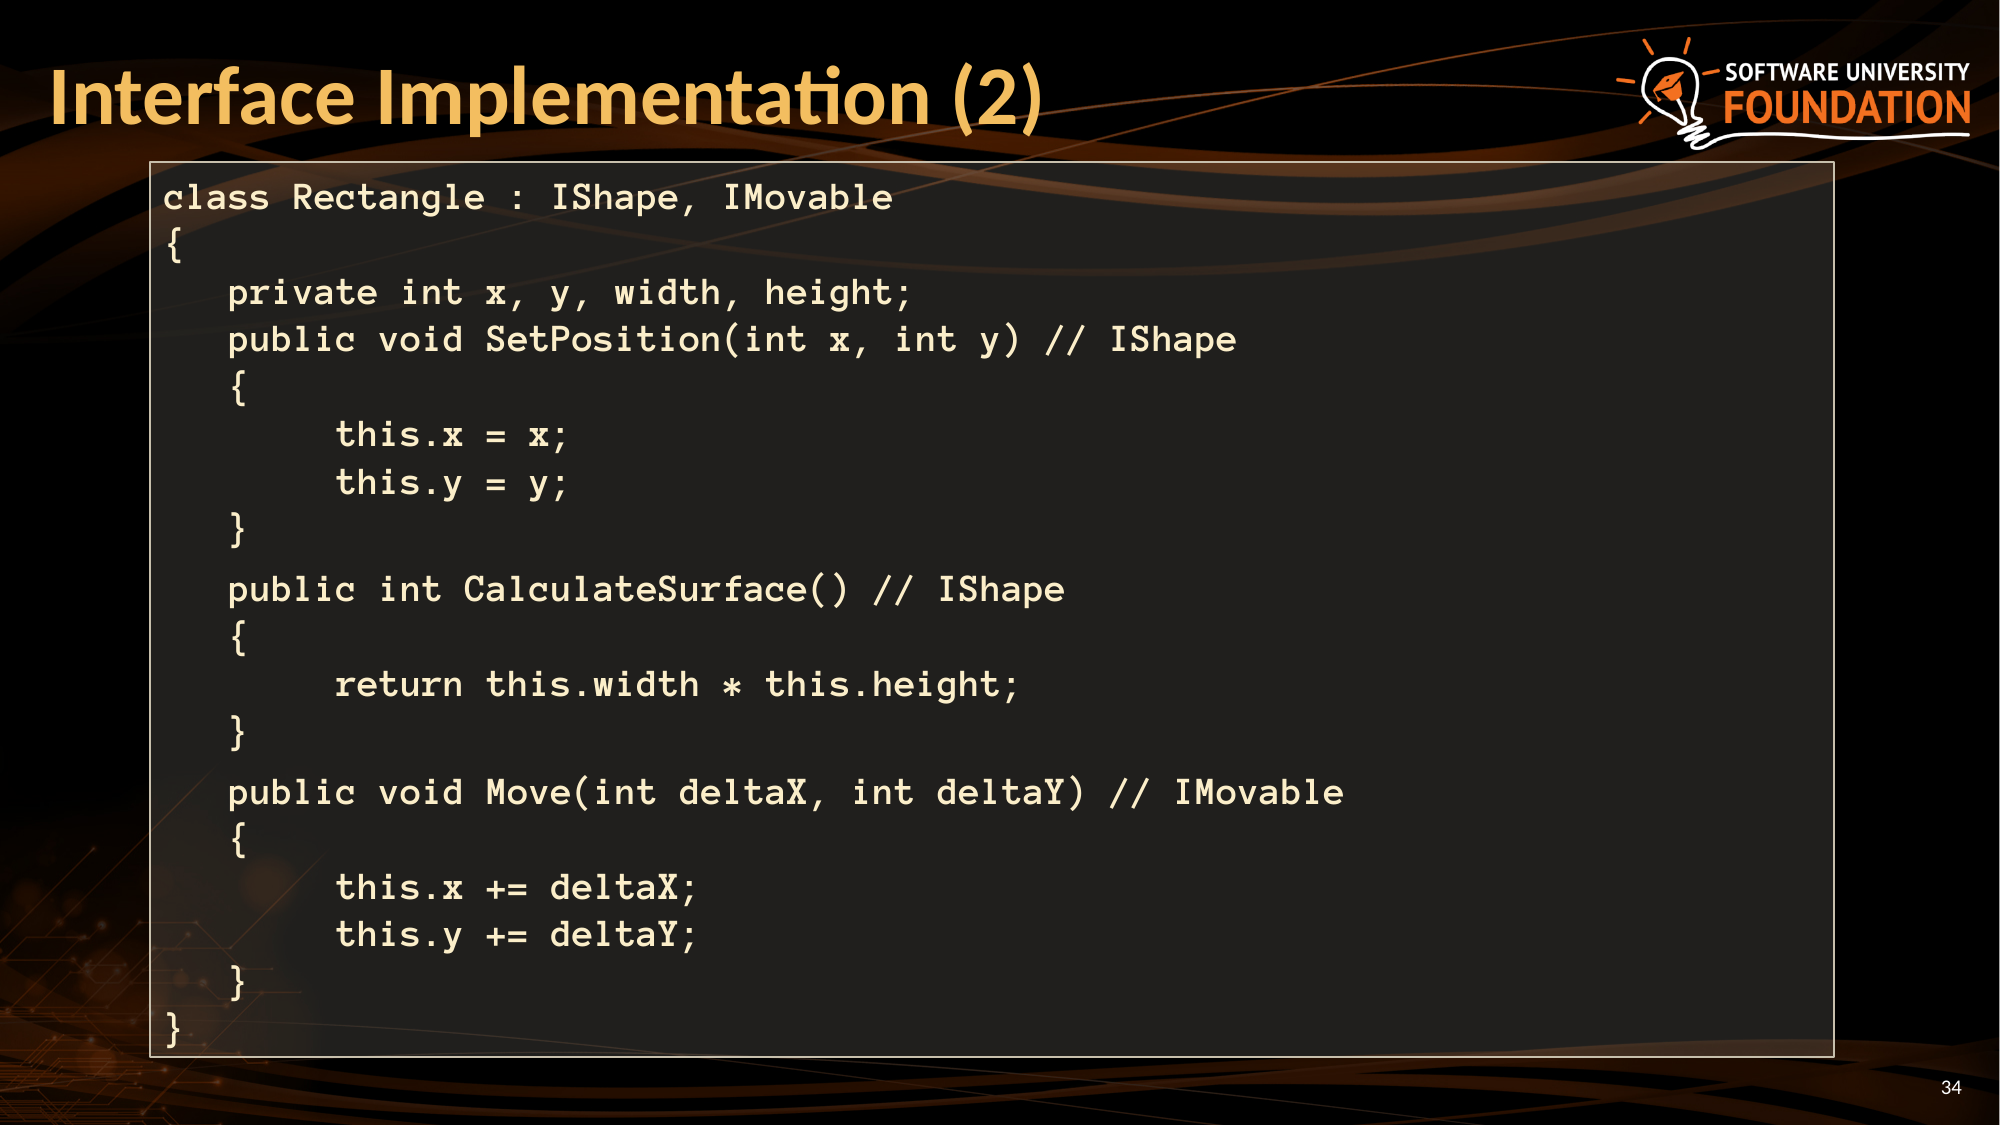

# Interface Implementation (2)
class Rectangle : IShape, IMovable
{
   private int x, y, width, height;
   public void SetPosition(int x, int y) // IShape
   {
        this.x = x;
        this.y = y;
   }
   public int CalculateSurface() // IShape
   {
        return this.width * this.height;
   }
   public void Move(int deltaX, int deltaY) // IMovable
   {
        this.x += deltaX;
        this.y += deltaY;
   }
}
34